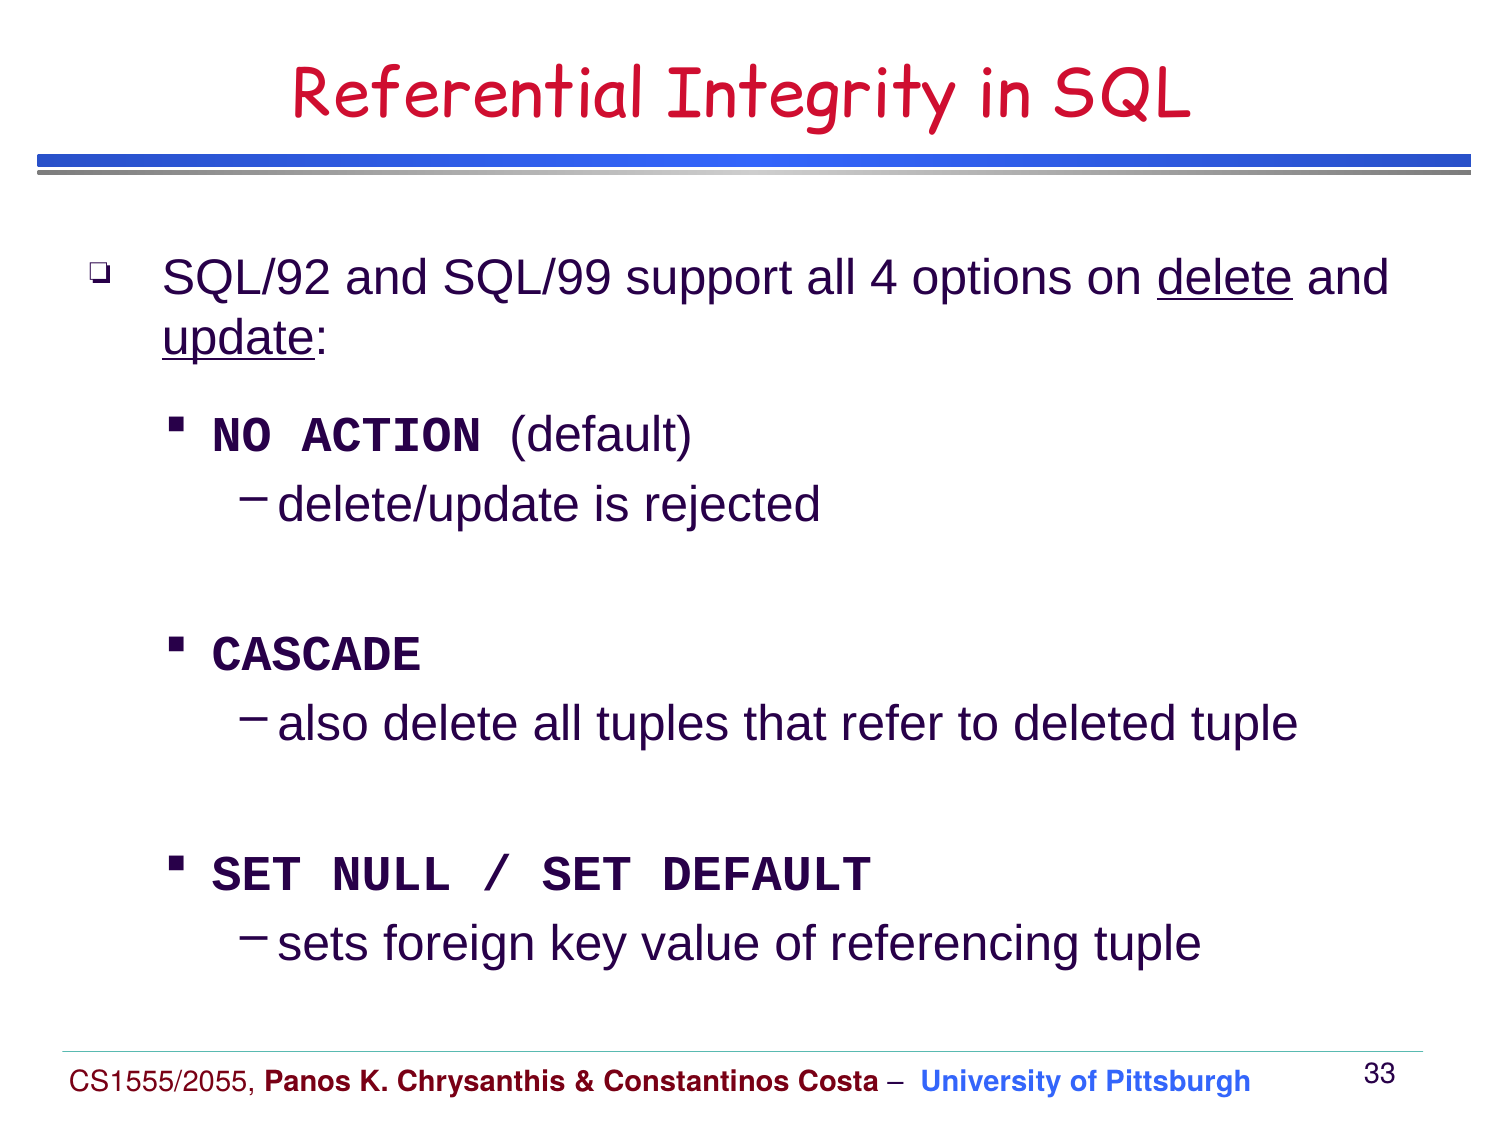

# Referential Integrity in SQL
SQL/92 and SQL/99 support all 4 options on delete and update:

NO ACTION  (default)
delete/update is rejected

CASCADE
also delete all tuples that refer to deleted tuple

SET NULL / SET DEFAULT
sets foreign key value of referencing tuple